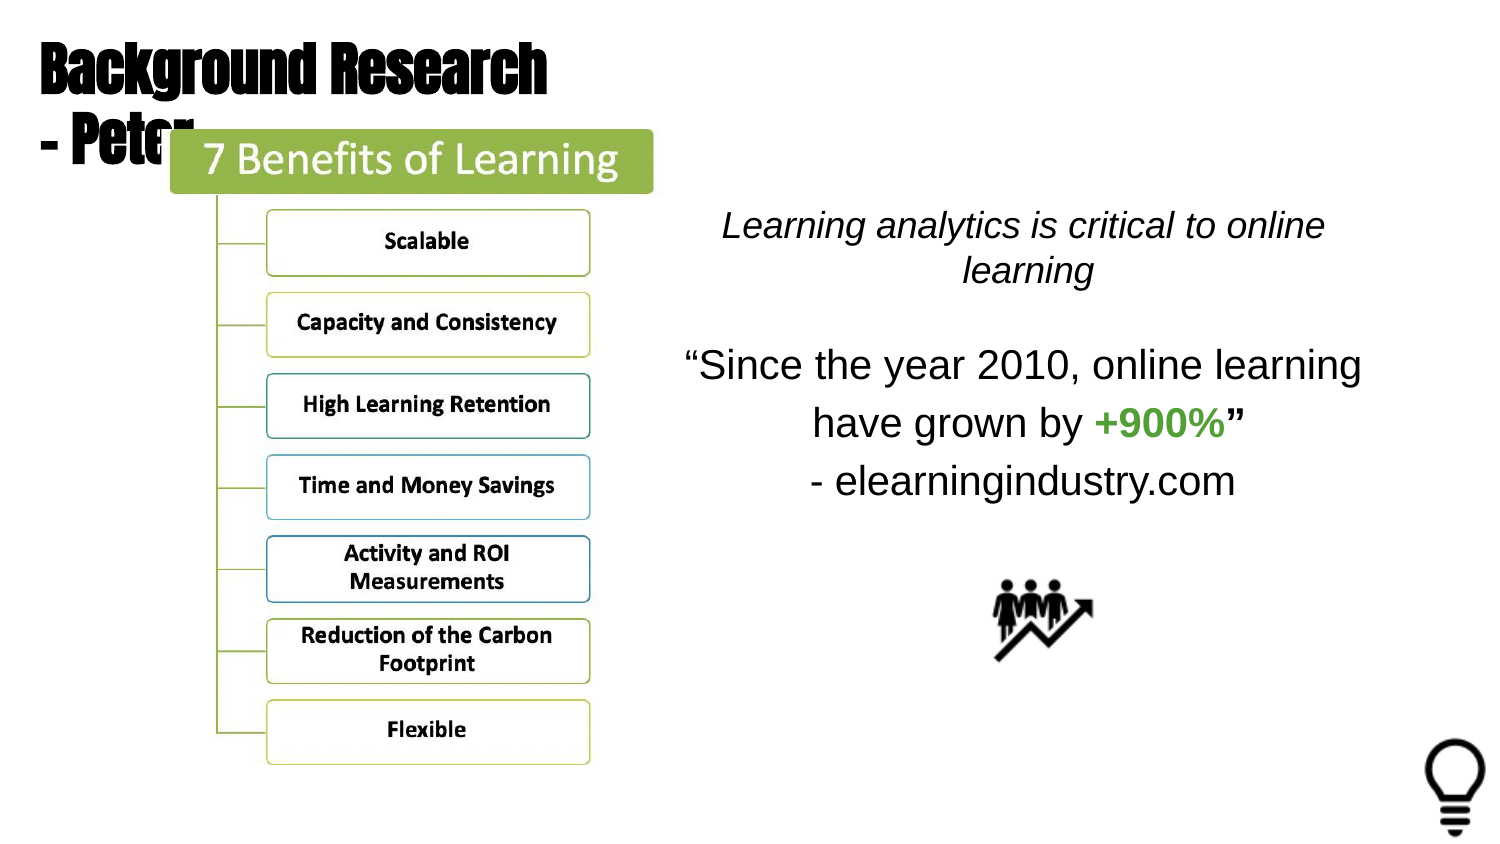

# Background Research - Peter

Learning analytics is critical to online  learning

“Since the year 2010, online learning  have grown by +900%”
- elearningindustry.com